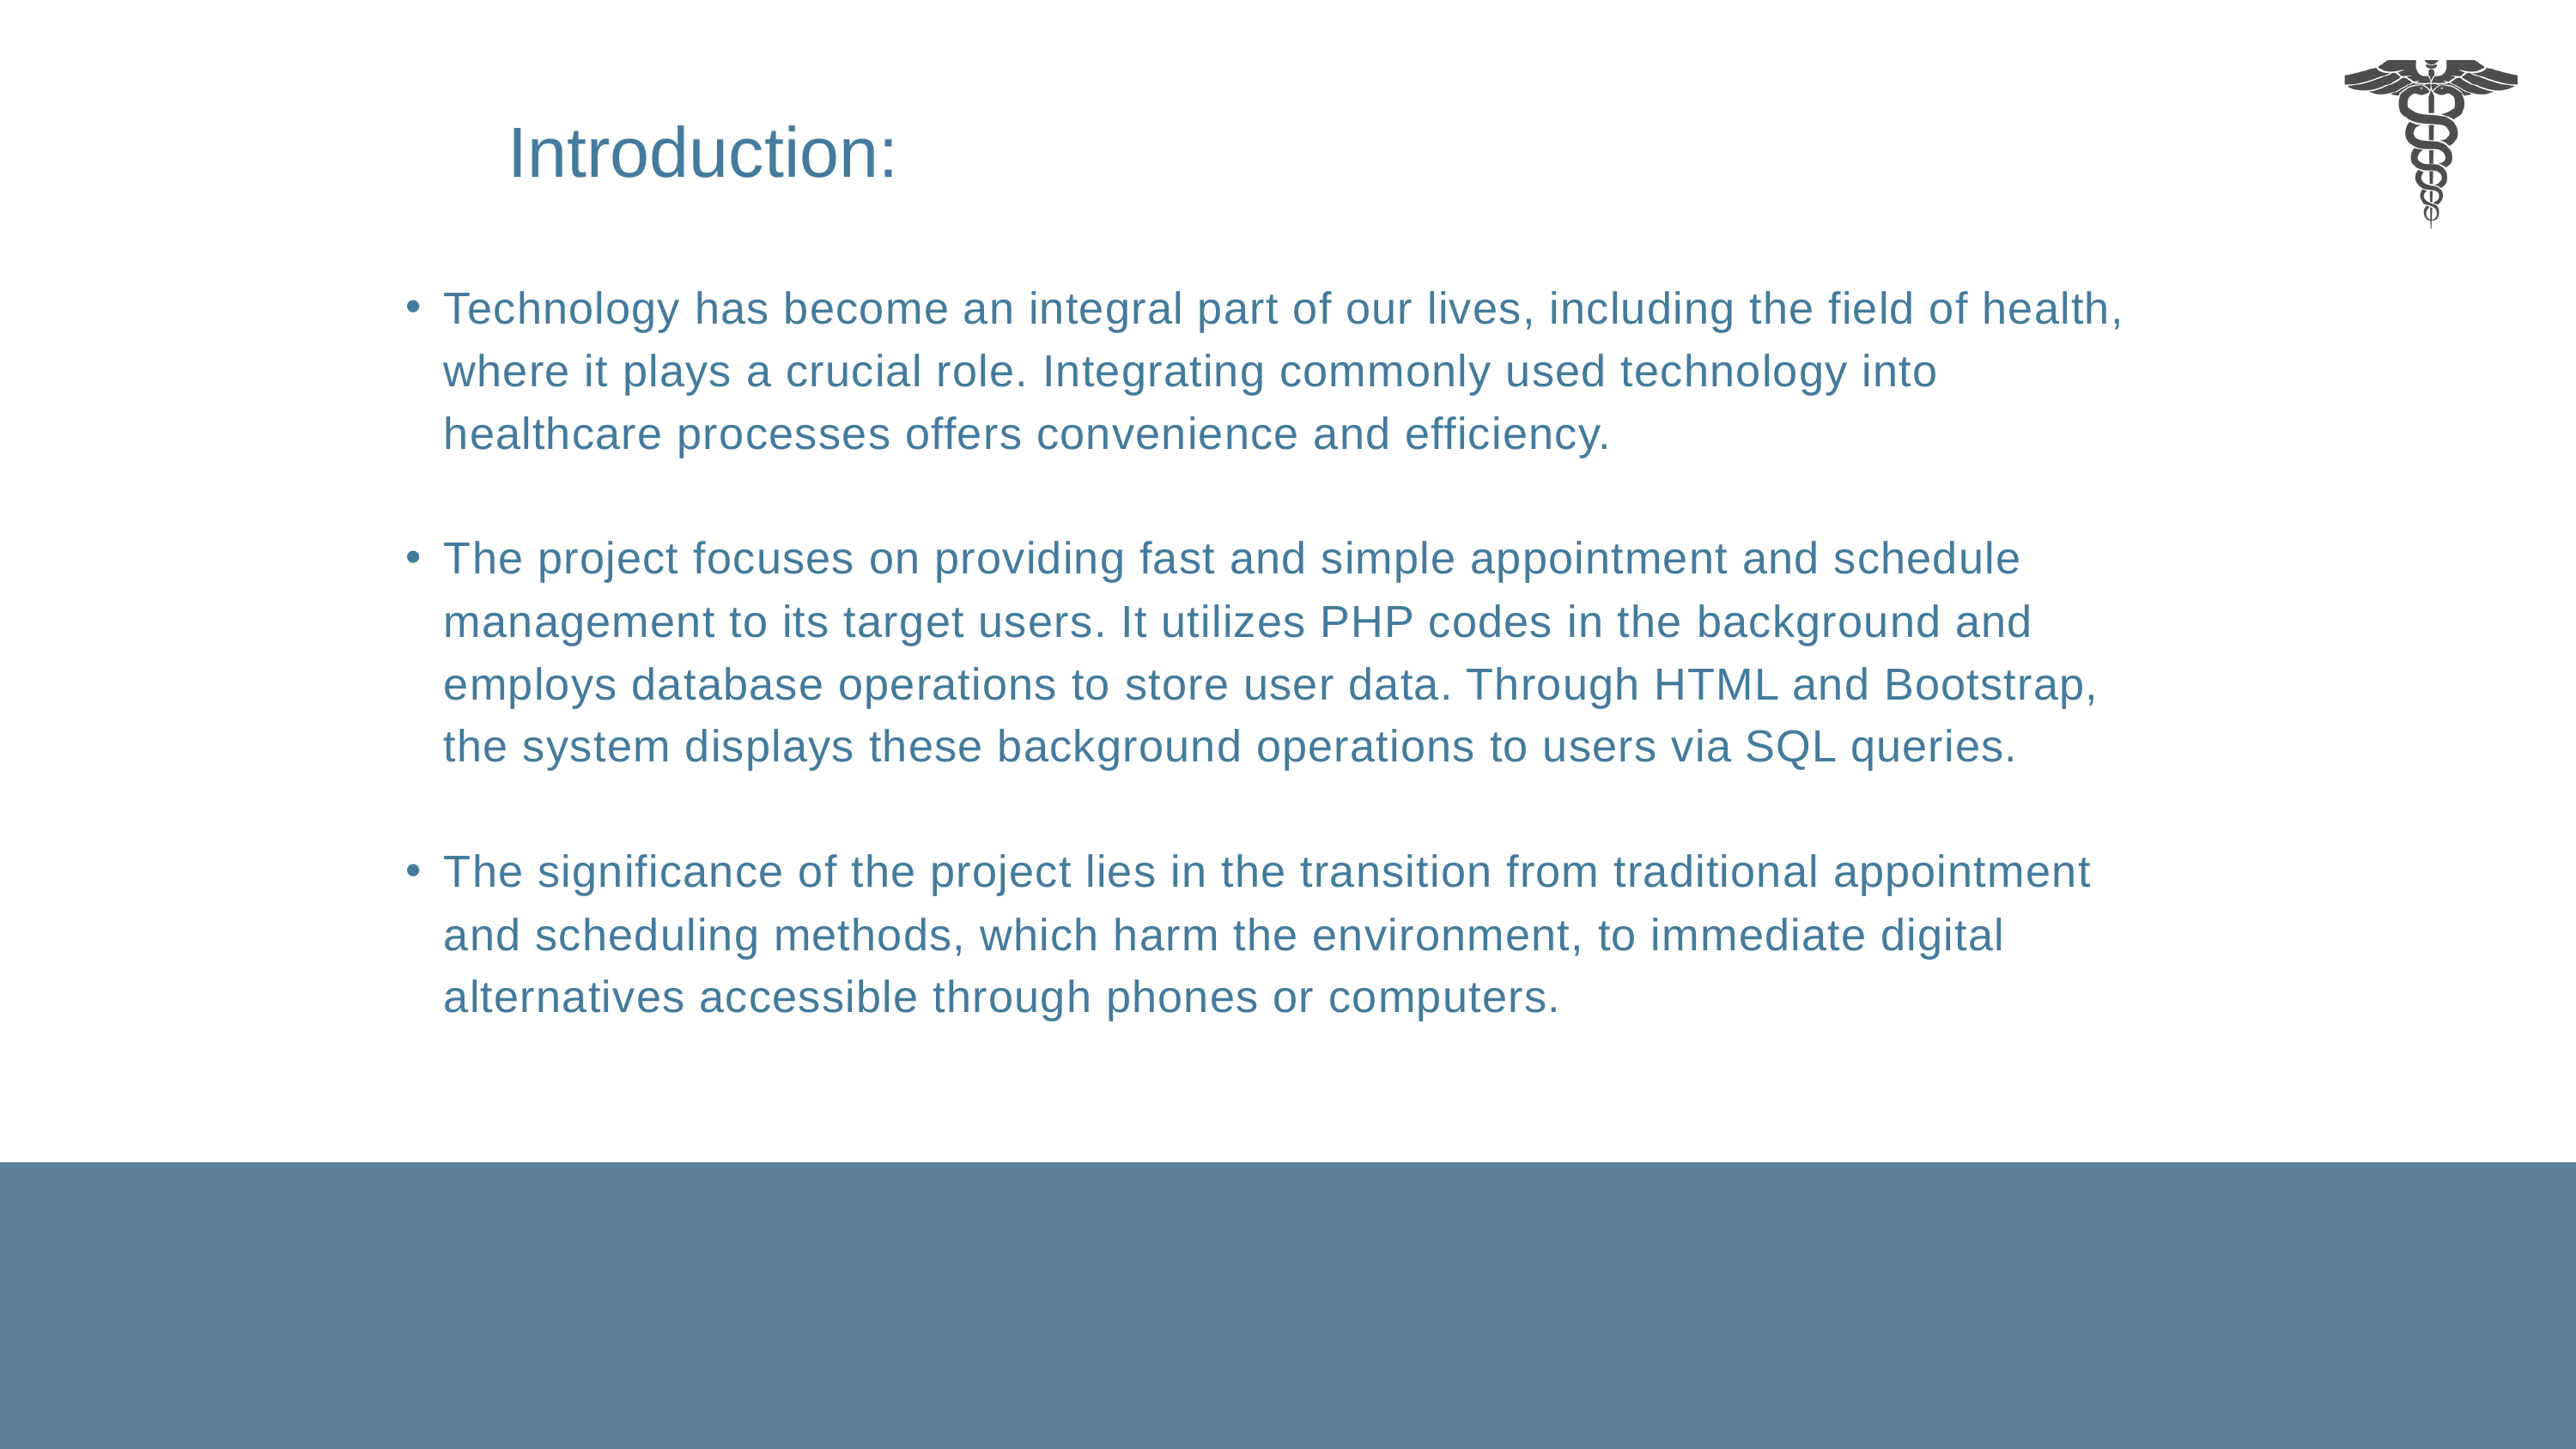

Introduction:
Technology has become an integral part of our lives, including the field of health, where it plays a crucial role. Integrating commonly used technology into healthcare processes offers convenience and efficiency.

The project focuses on providing fast and simple appointment and schedule management to its target users. It utilizes PHP codes in the background and employs database operations to store user data. Through HTML and Bootstrap, the system displays these background operations to users via SQL queries.

The significance of the project lies in the transition from traditional appointment and scheduling methods, which harm the environment, to immediate digital alternatives accessible through phones or computers.